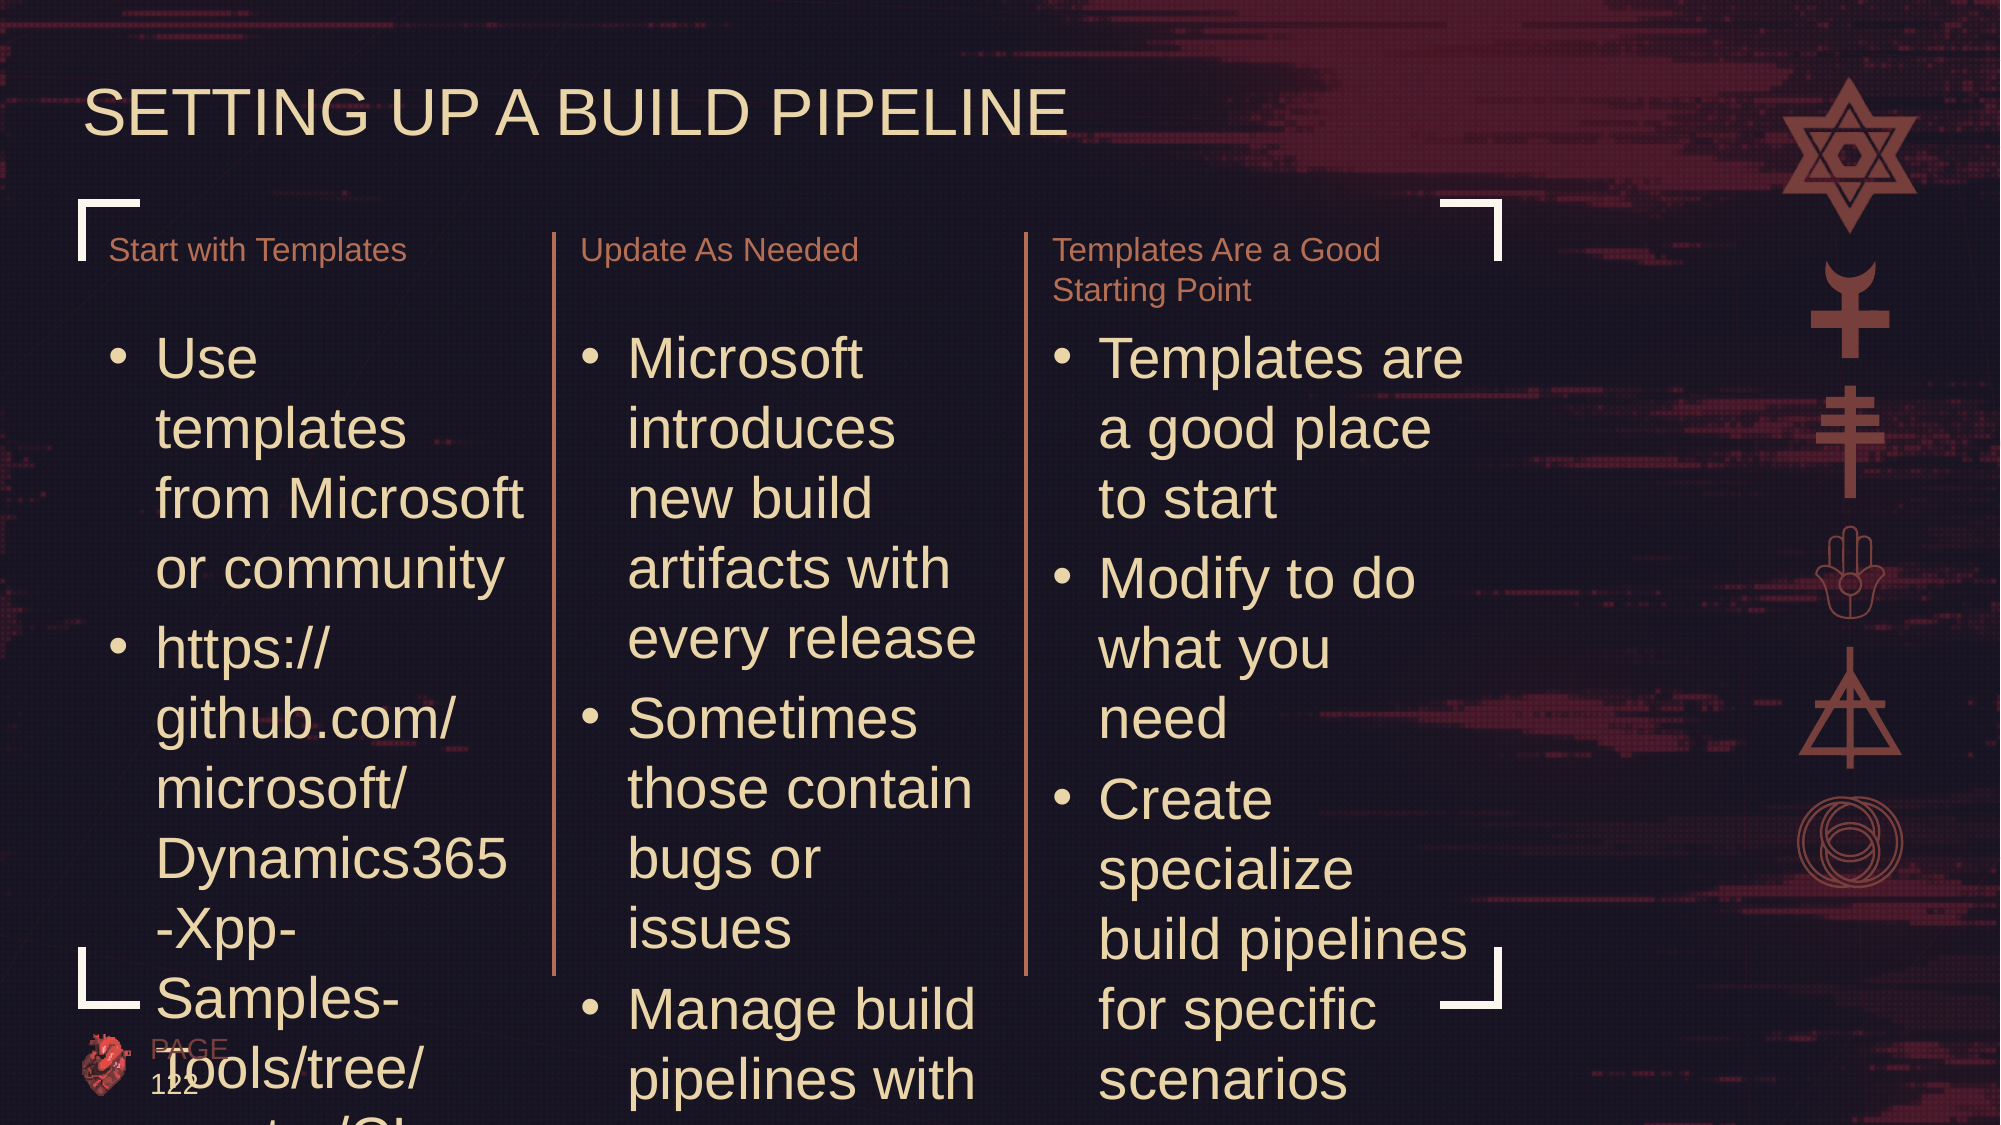

# Setting Up a Build Pipeline
Start with Templates
Update As Needed
Templates Are a Good Starting Point
Use templates from Microsoft or community
https://github.com/microsoft/Dynamics365-Xpp-Samples-Tools/tree/master/CI-CD/Pipeline-Samples
Microsoft introduces new build artifacts with every release
Sometimes those contain bugs or issues
Manage build pipelines with your Artifacts

Templates are a good place to start
Modify to do what you need
Create specialize build pipelines for specific scenarios

PAGE 122